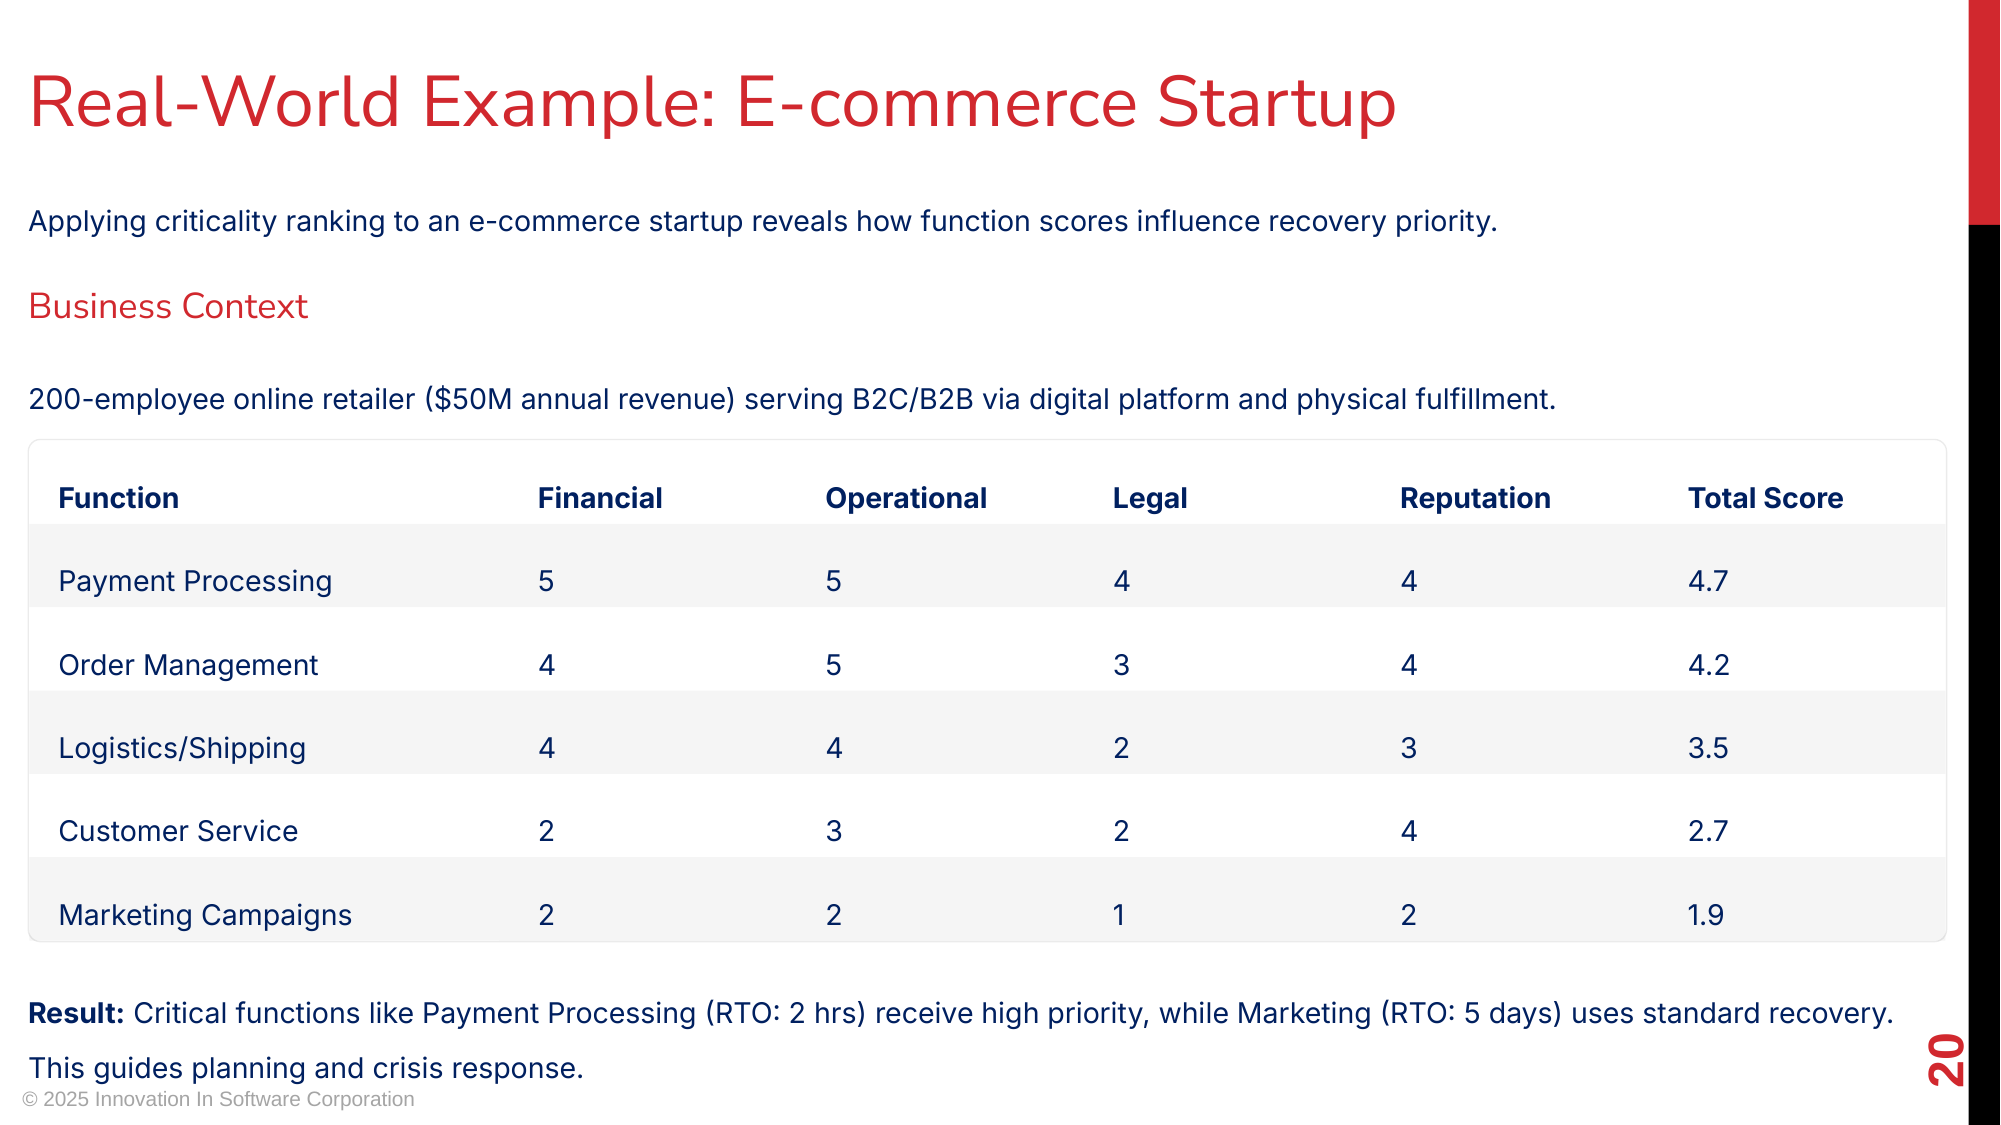

Real-World Example: E-commerce Startup
Applying criticality ranking to an e-commerce startup reveals how function scores influence recovery priority.
Business Context
200-employee online retailer ($50M annual revenue) serving B2C/B2B via digital platform and physical fulfillment.

Function
Financial
Operational
Legal
Reputation
Total Score

Payment Processing
5
5
4
4
4.7

Order Management
4
5
3
4
4.2

Logistics/Shipping
4
4
2
3
3.5

Customer Service
2
3
2
4
2.7

Marketing Campaigns
2
2
1
2
1.9
20
Result: Critical functions like Payment Processing (RTO: 2 hrs) receive high priority, while Marketing (RTO: 5 days) uses standard recovery. This guides planning and crisis response.
© 2025 Innovation In Software Corporation